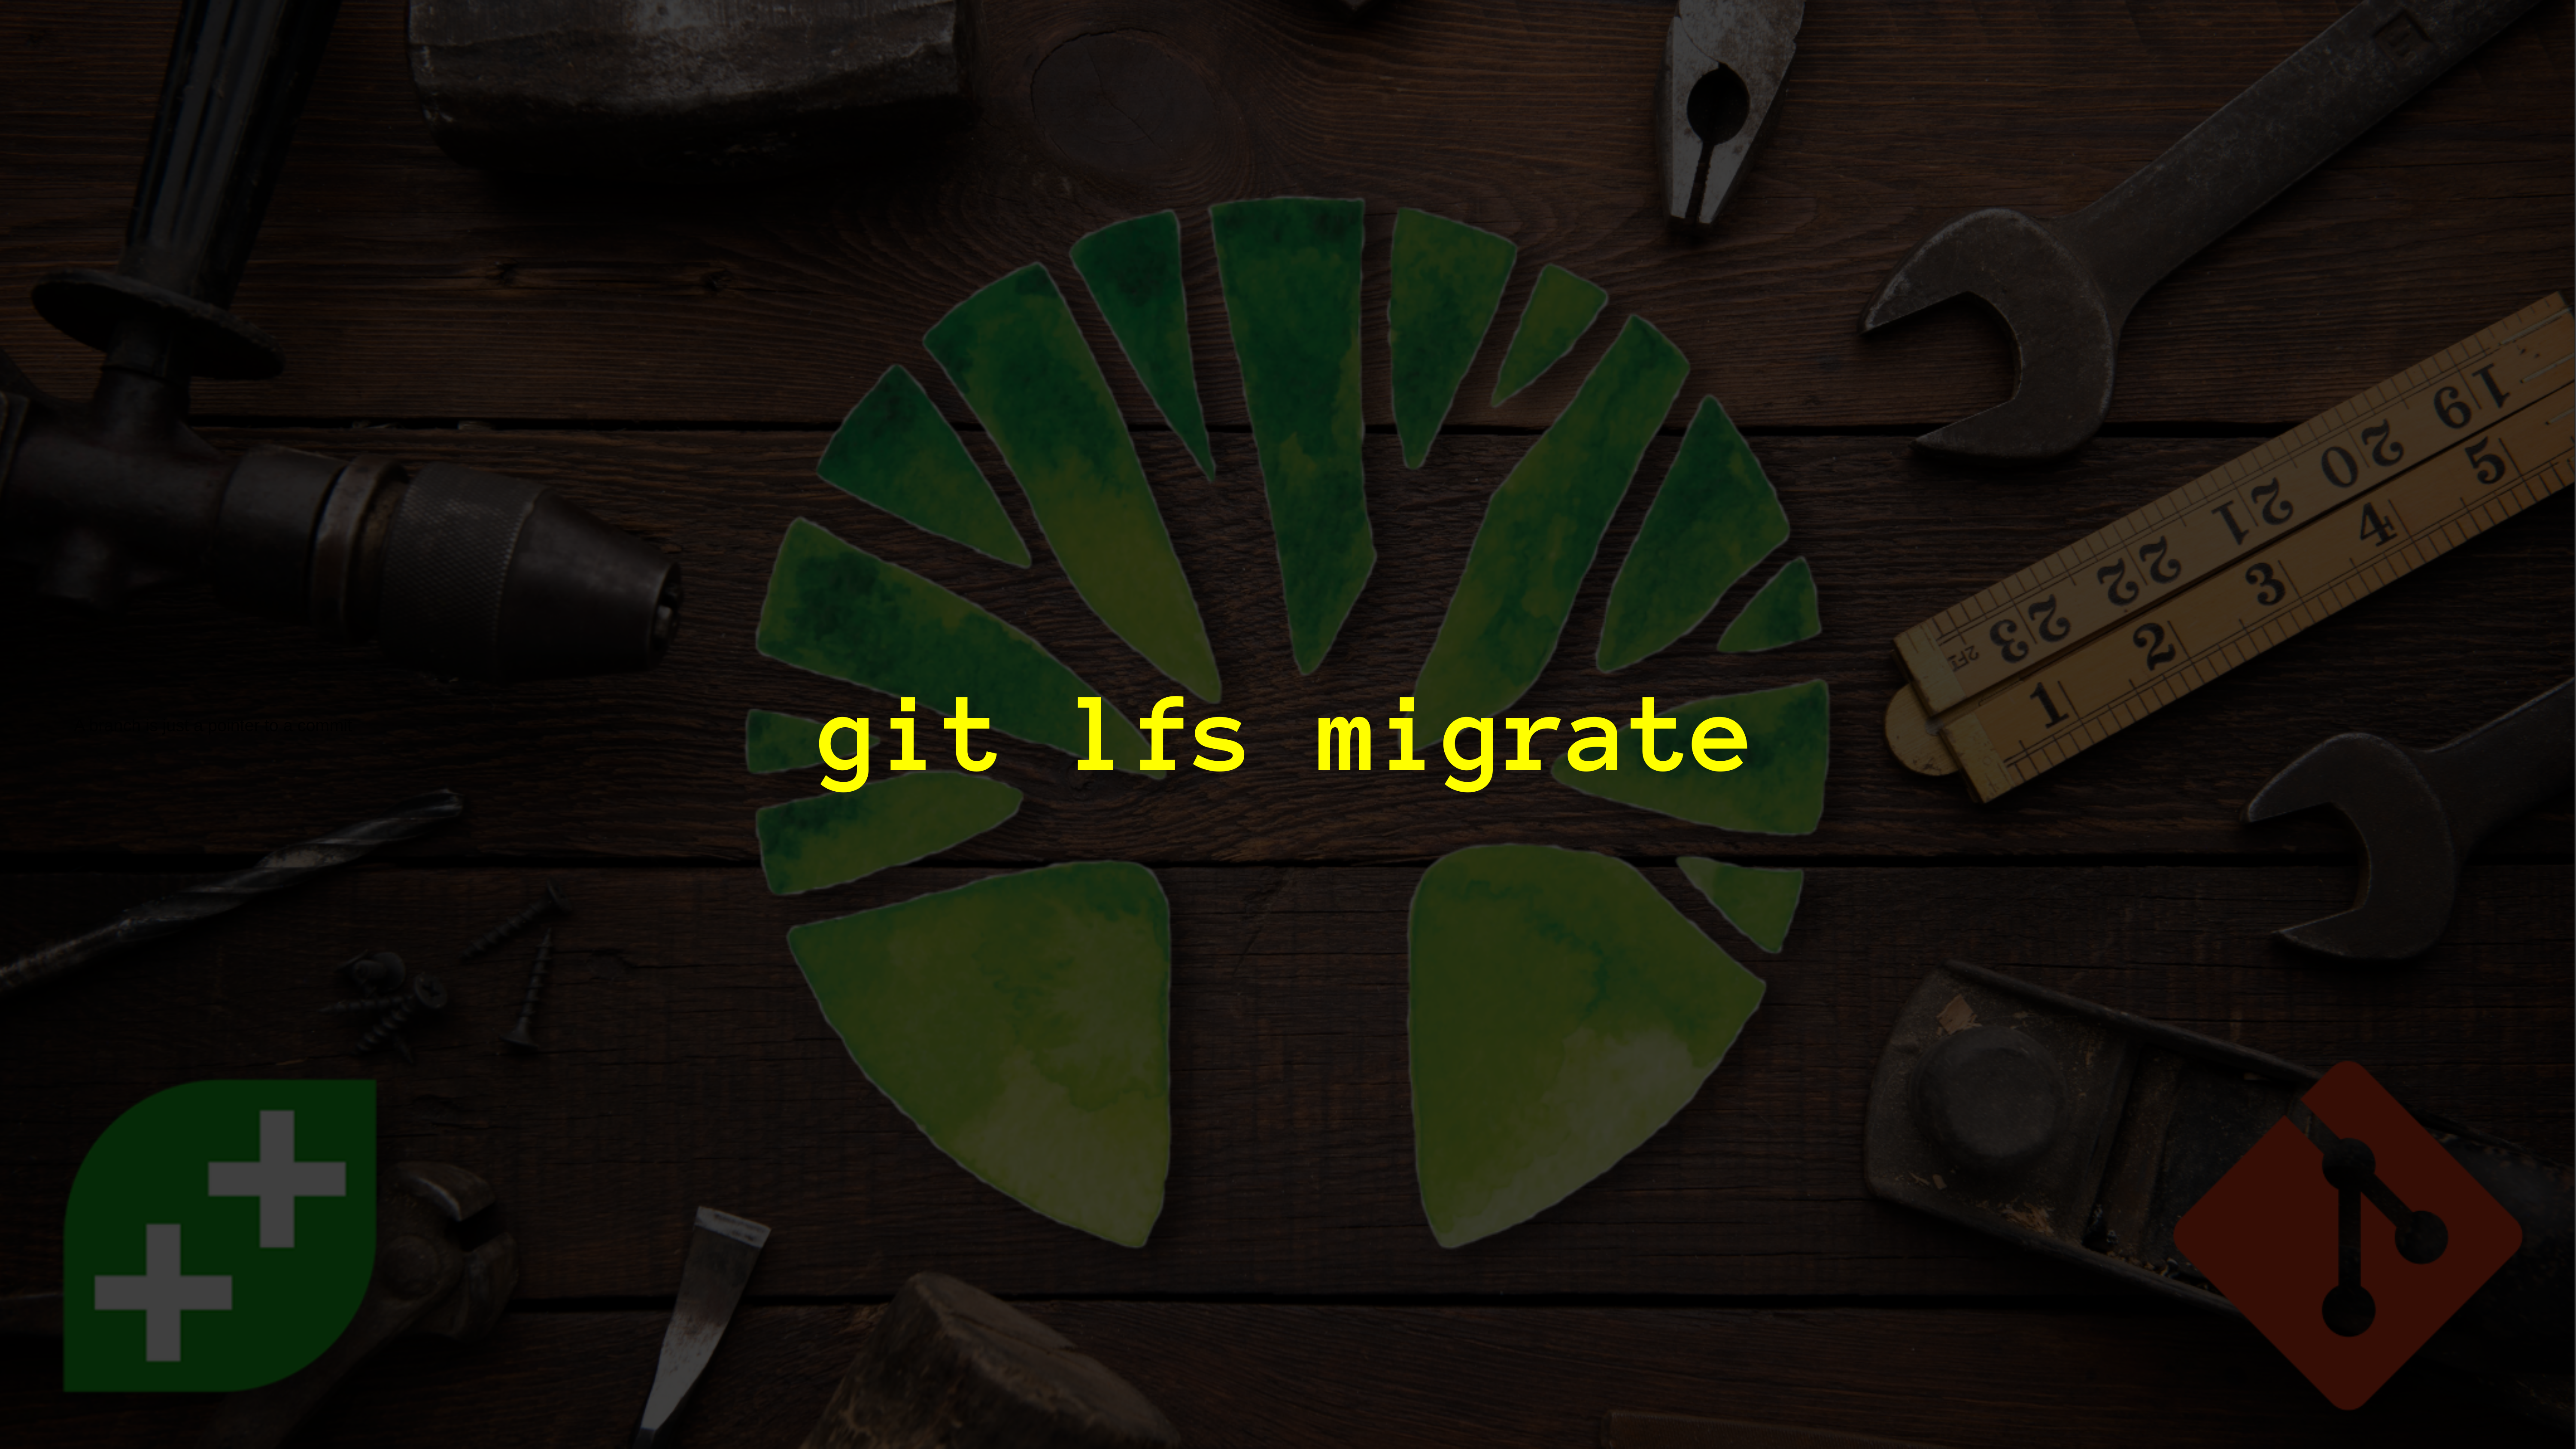

# A branch is just a pointer to a commit
git lfs migrate